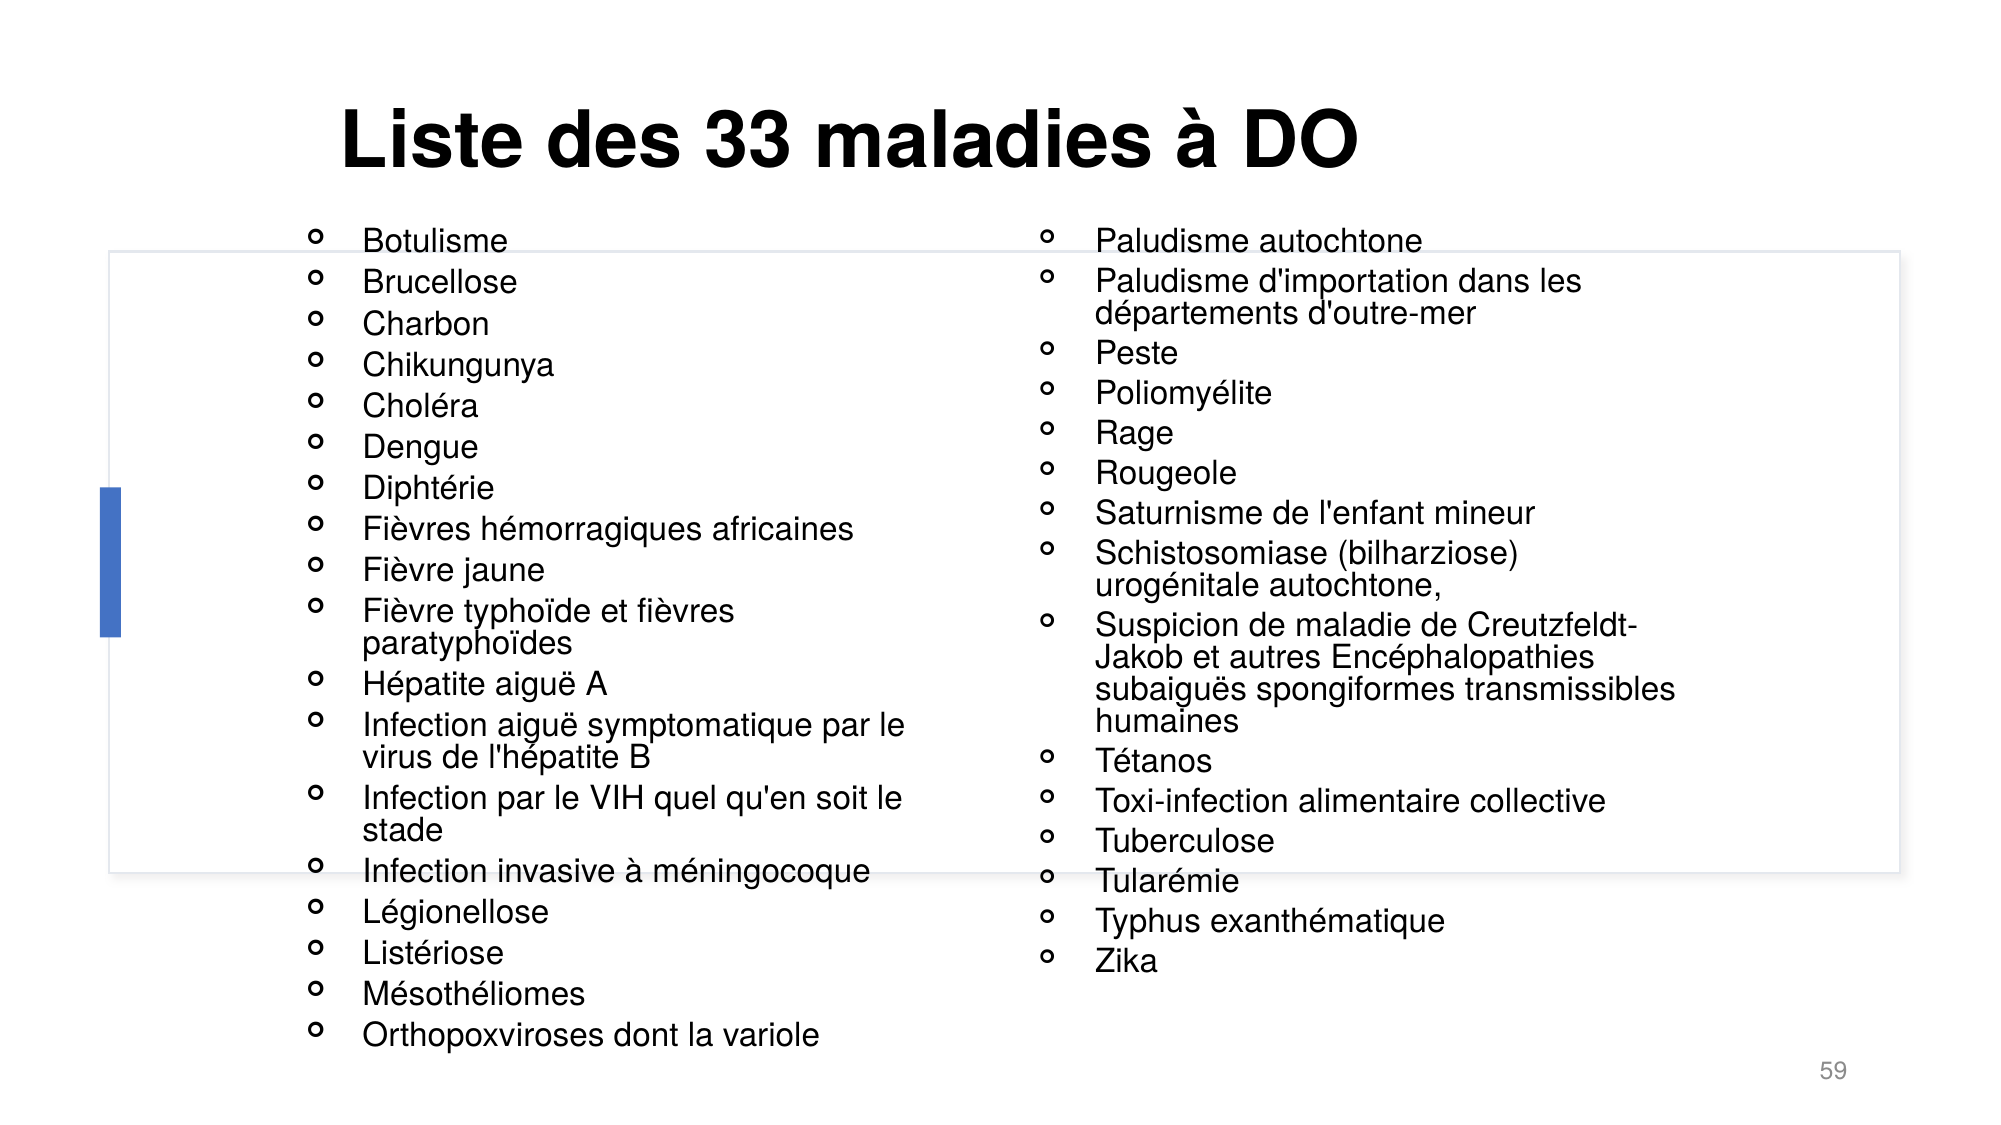

# Liste des 33 maladies à DO
Botulisme
Brucellose
Charbon
Chikungunya
Choléra
Dengue
Diphtérie
Fièvres hémorragiques africaines
Fièvre jaune
Fièvre typhoïde et fièvres paratyphoïdes
Hépatite aiguë A
Infection aiguë symptomatique par le virus de l'hépatite B
Infection par le VIH quel qu'en soit le stade
Infection invasive à méningocoque
Légionellose
Listériose
Mésothéliomes
Orthopoxviroses dont la variole

Paludisme autochtone
Paludisme d'importation dans les départements d'outre-mer
Peste
Poliomyélite
Rage
Rougeole
Saturnisme de l'enfant mineur
Schistosomiase (bilharziose) urogénitale autochtone,
Suspicion de maladie de Creutzfeldt-Jakob et autres Encéphalopathies subaiguës spongiformes transmissibles humaines
Tétanos
Toxi-infection alimentaire collective
Tuberculose
Tularémie
Typhus exanthématique
Zika

59